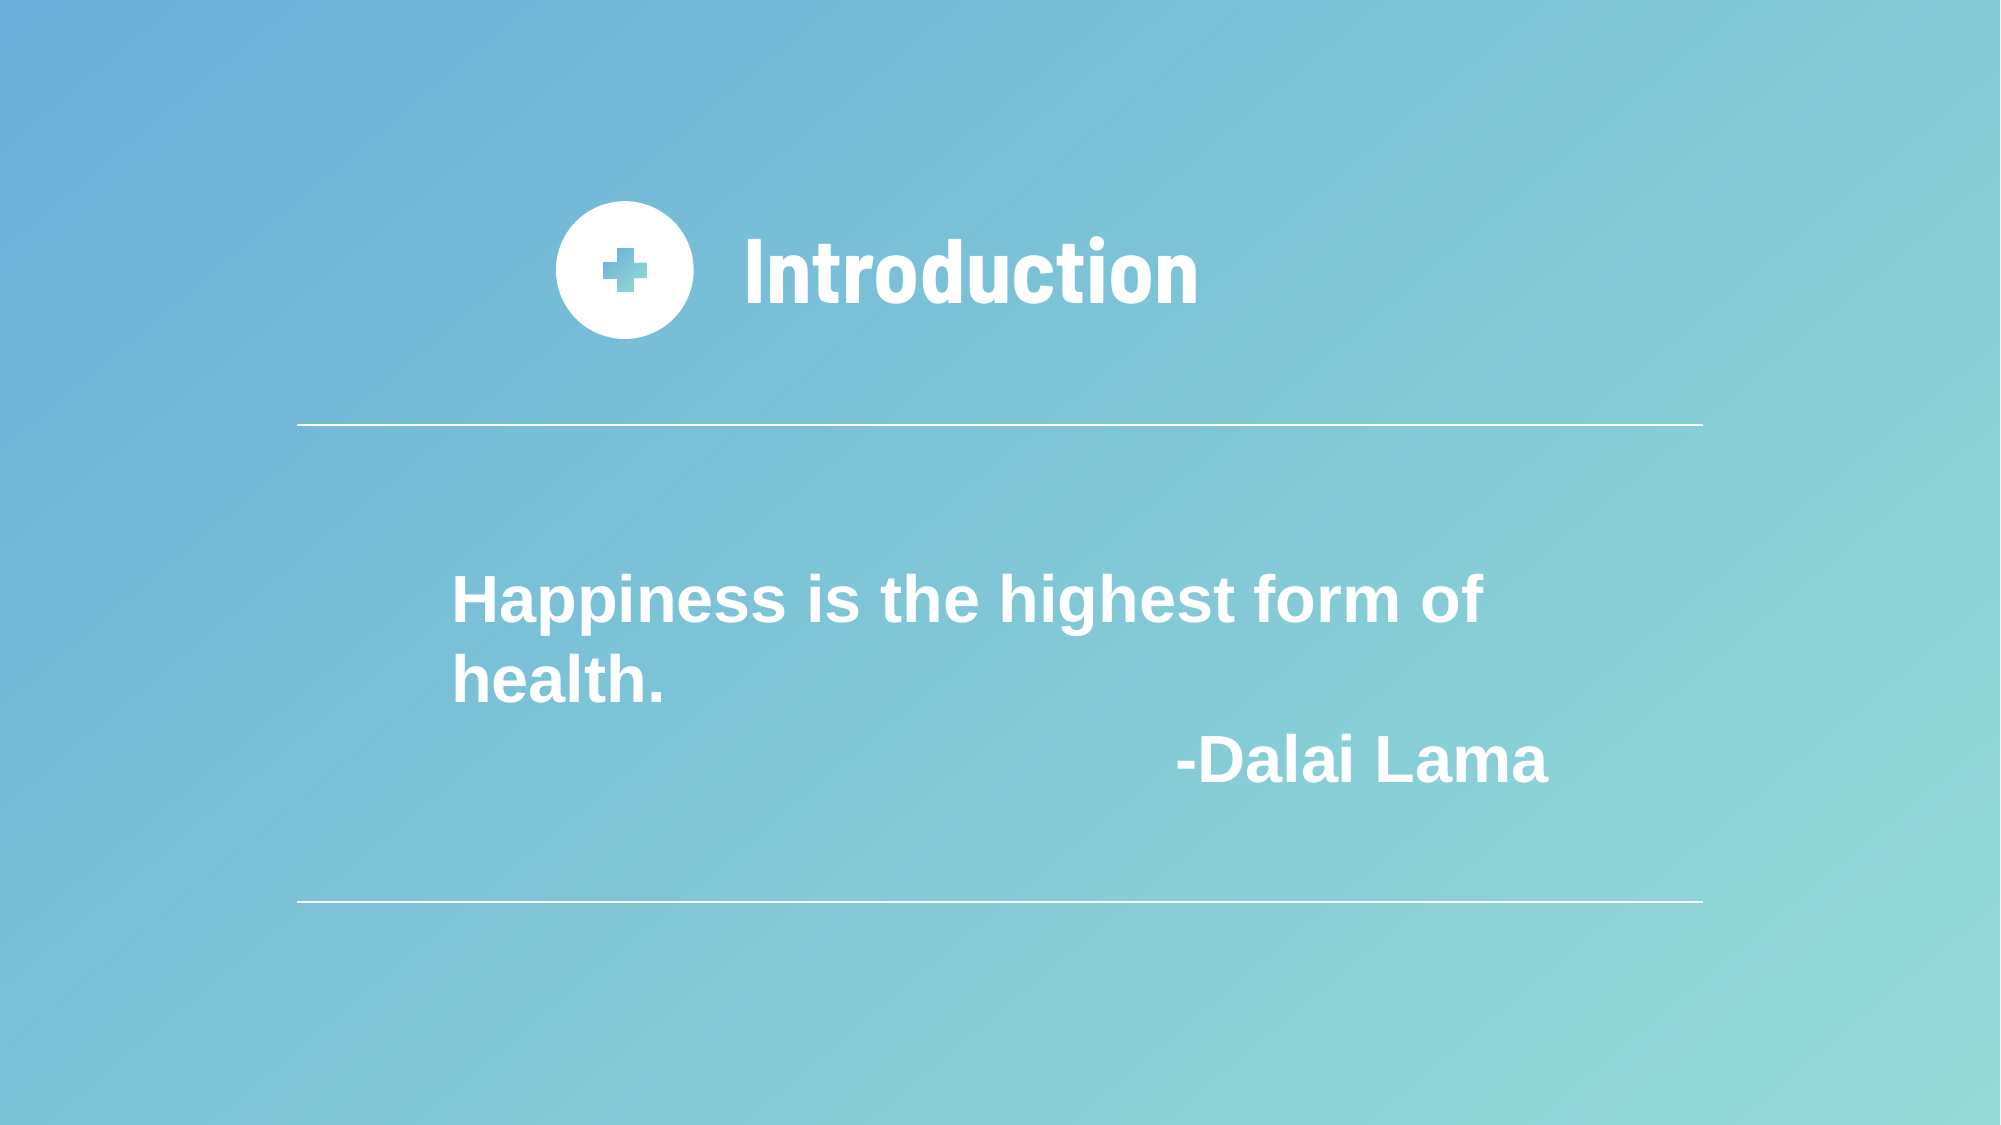

Introduction
Happiness is the highest form of health.
-Dalai Lama